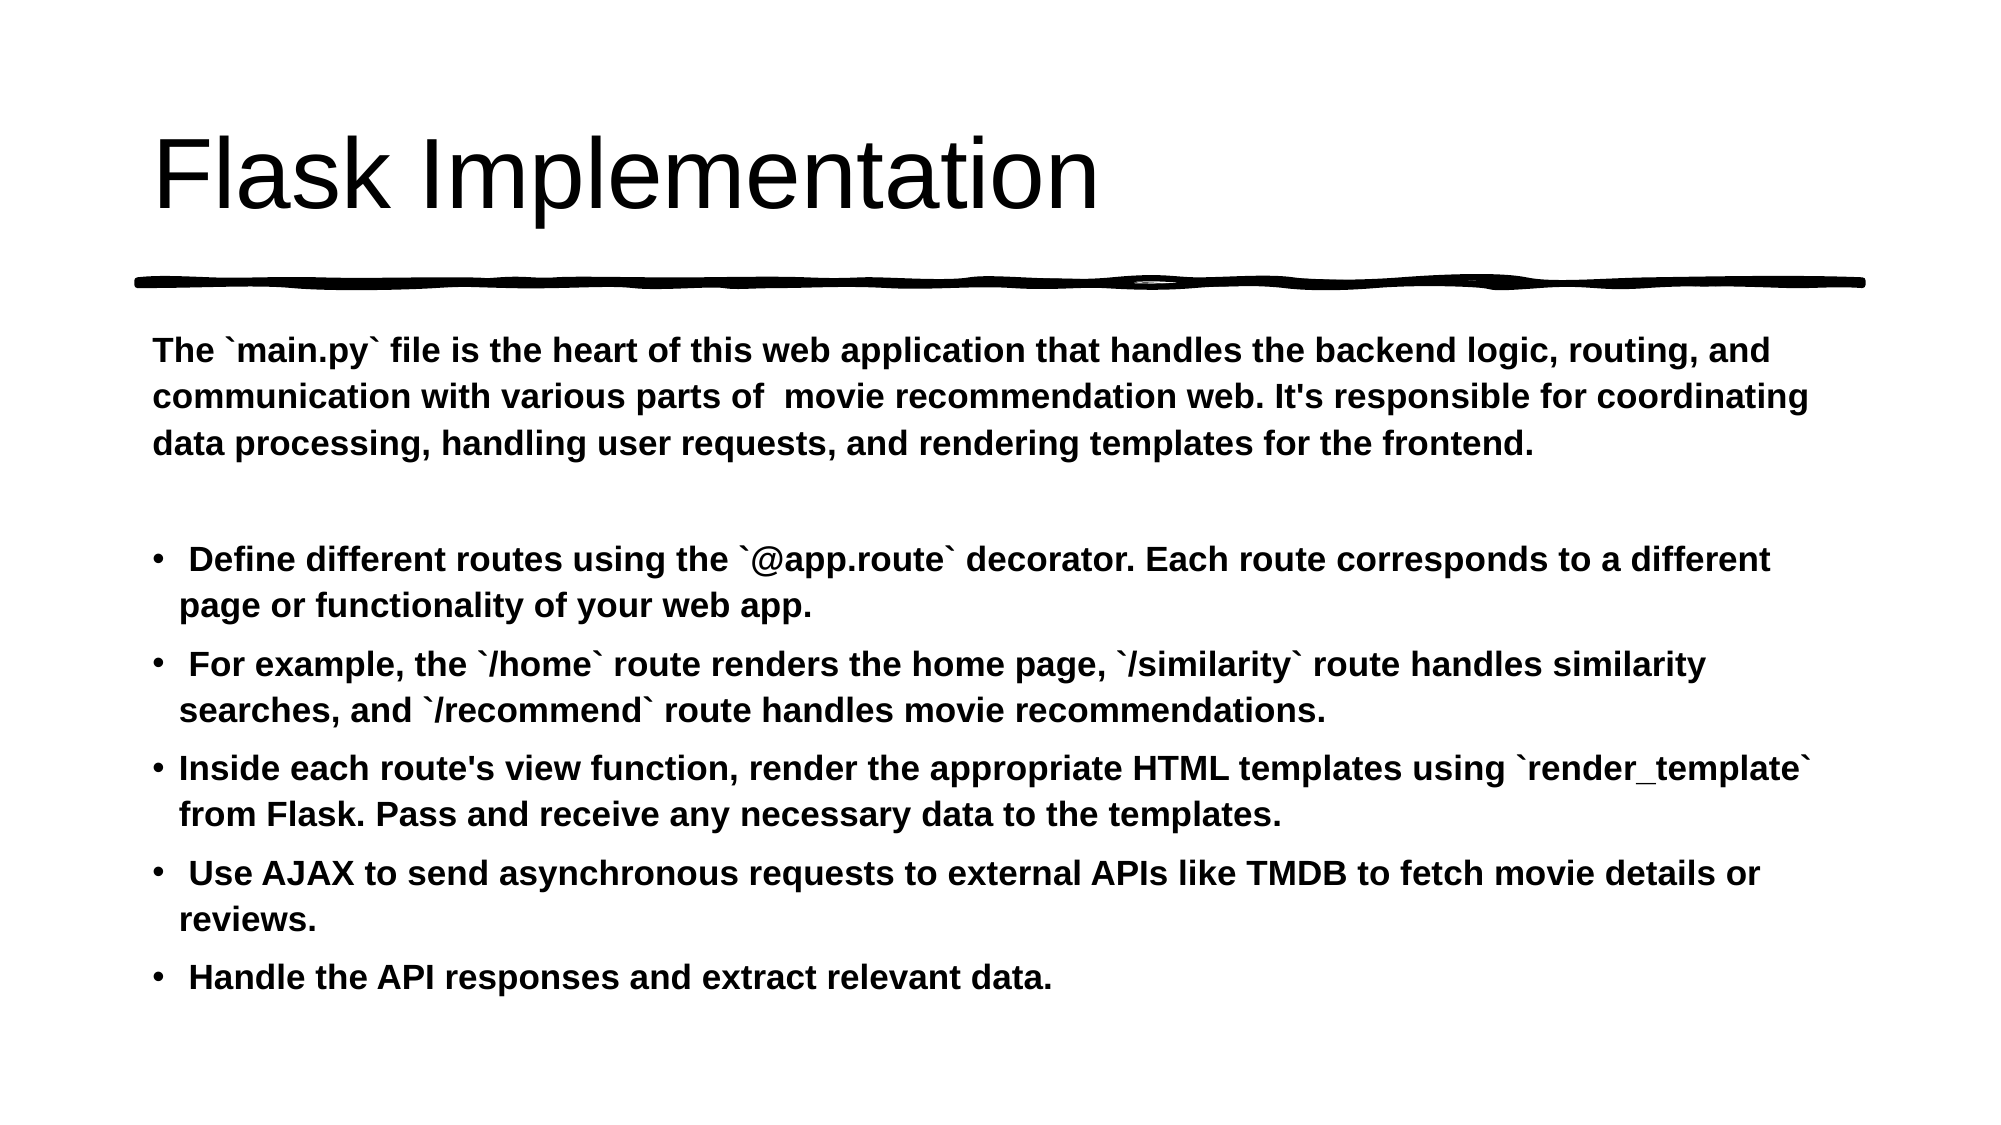

# Flask Implementation
The `main.py` file is the heart of this web application that handles the backend logic, routing, and communication with various parts of  movie recommendation web. It's responsible for coordinating data processing, handling user requests, and rendering templates for the frontend.

 Define different routes using the `@app.route` decorator. Each route corresponds to a different page or functionality of your web app.
 For example, the `/home` route renders the home page, `/similarity` route handles similarity searches, and `/recommend` route handles movie recommendations.
Inside each route's view function, render the appropriate HTML templates using `render_template` from Flask. Pass and receive any necessary data to the templates.
 Use AJAX to send asynchronous requests to external APIs like TMDB to fetch movie details or reviews.
 Handle the API responses and extract relevant data.